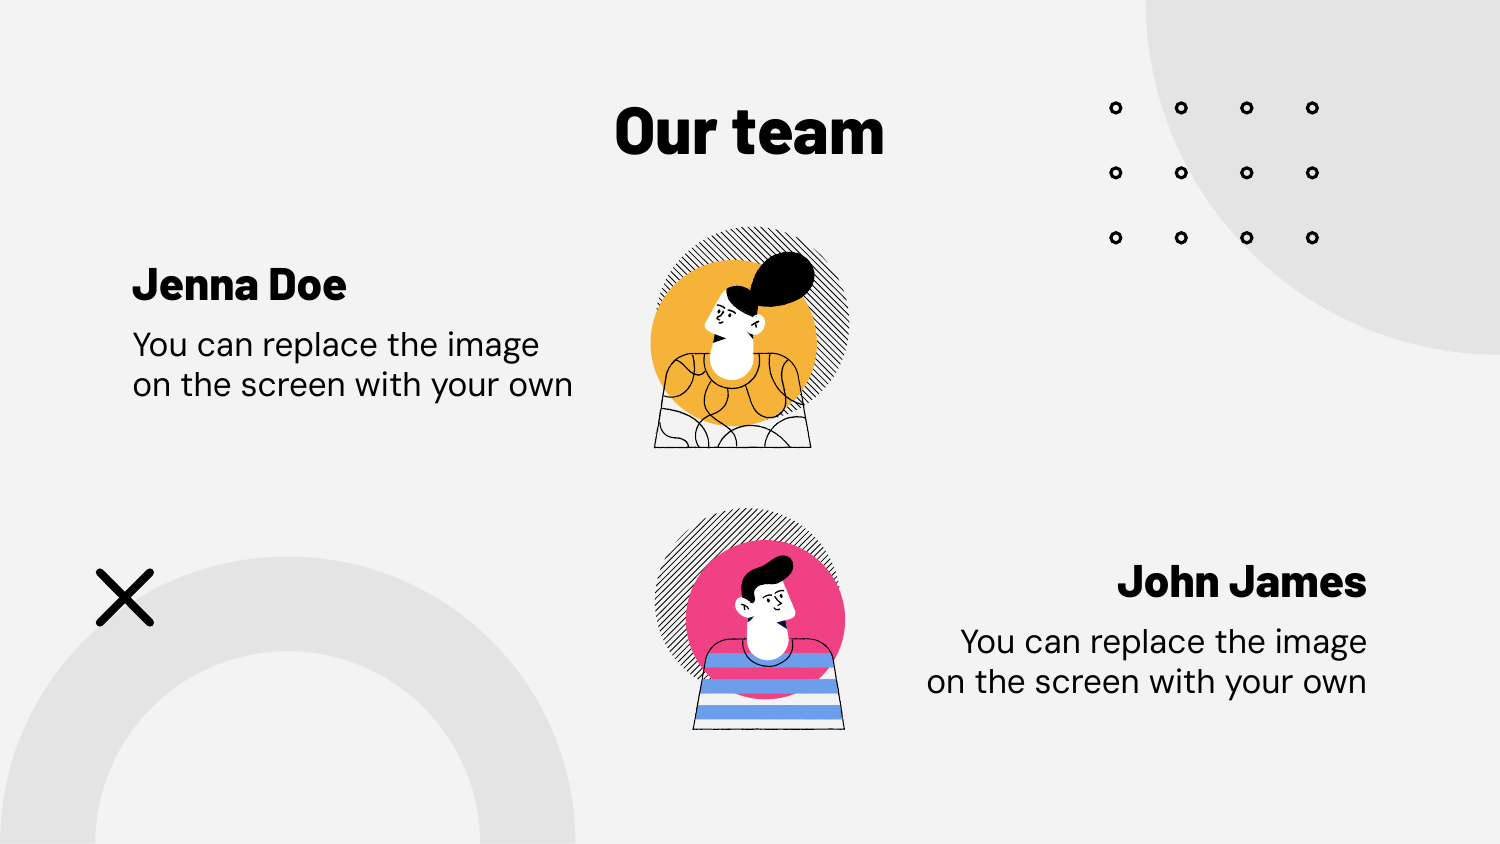

# Our team

Jenna Doe
You can replace the image on the screen with your own

John James
You can replace the image on the screen with your own